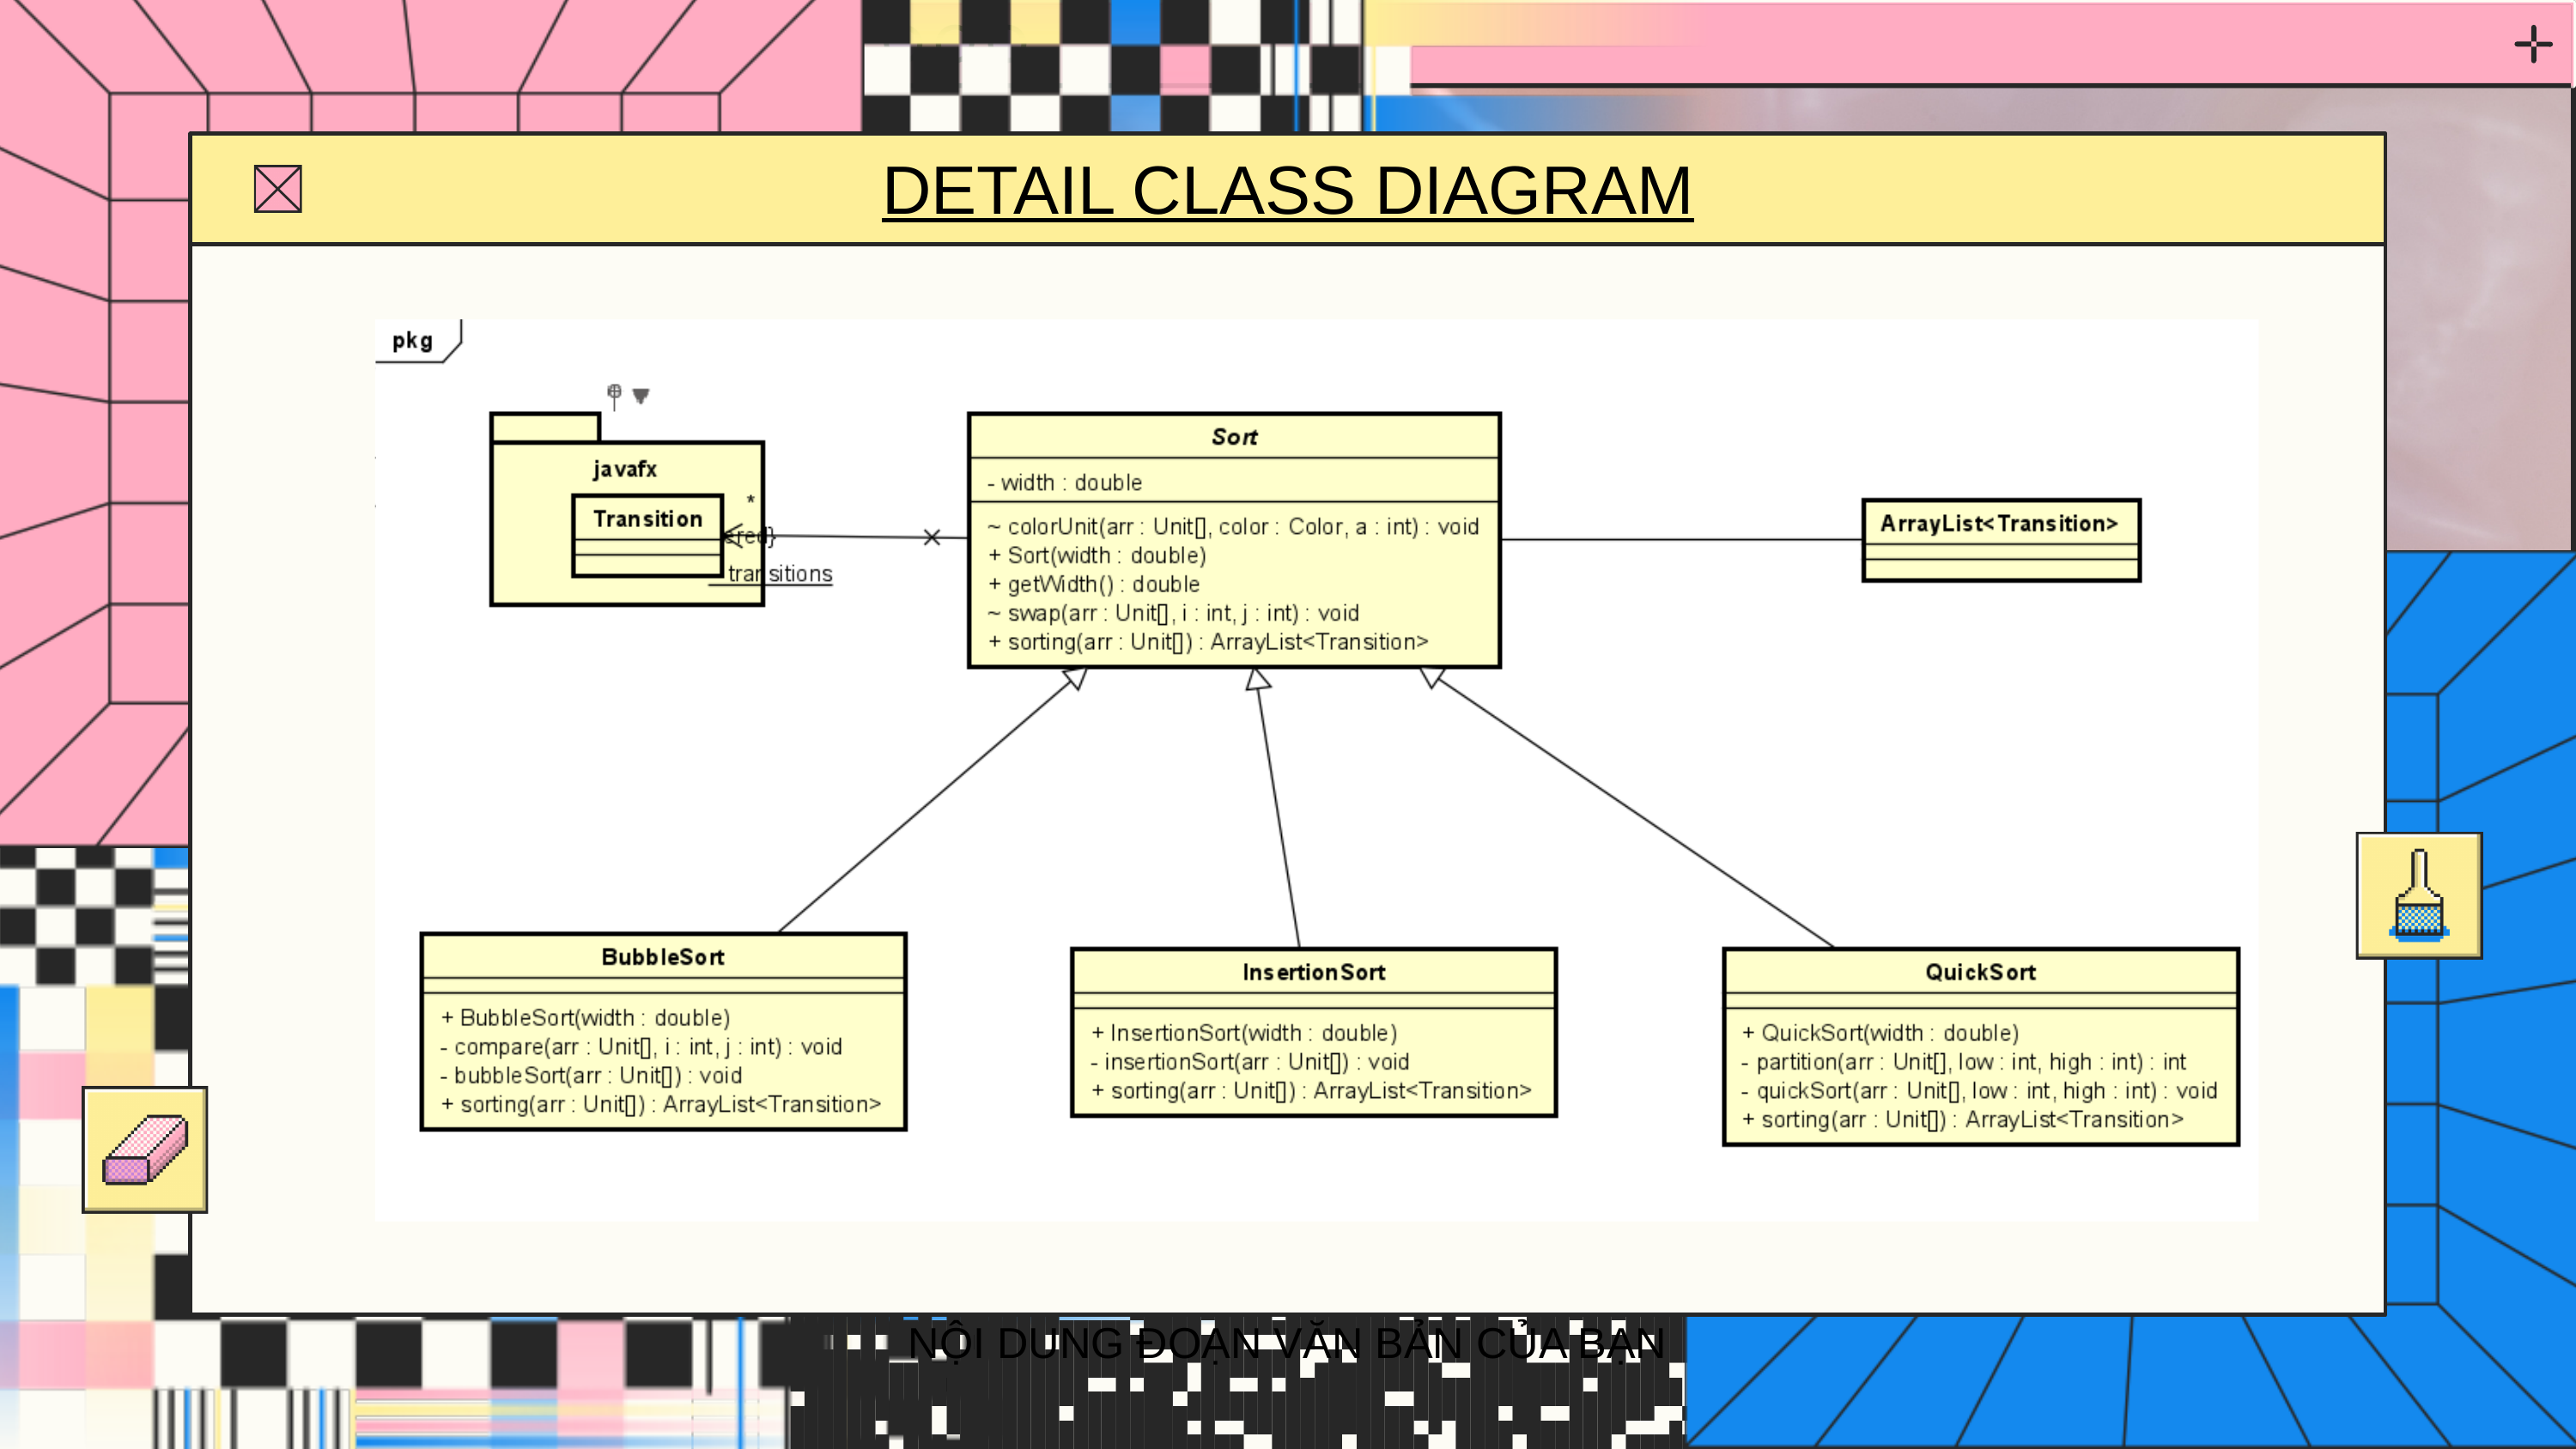

DETAIL CLASS DIAGRAM

NỘI DUNG ĐOẠN VĂN BẢN CỦA BẠN